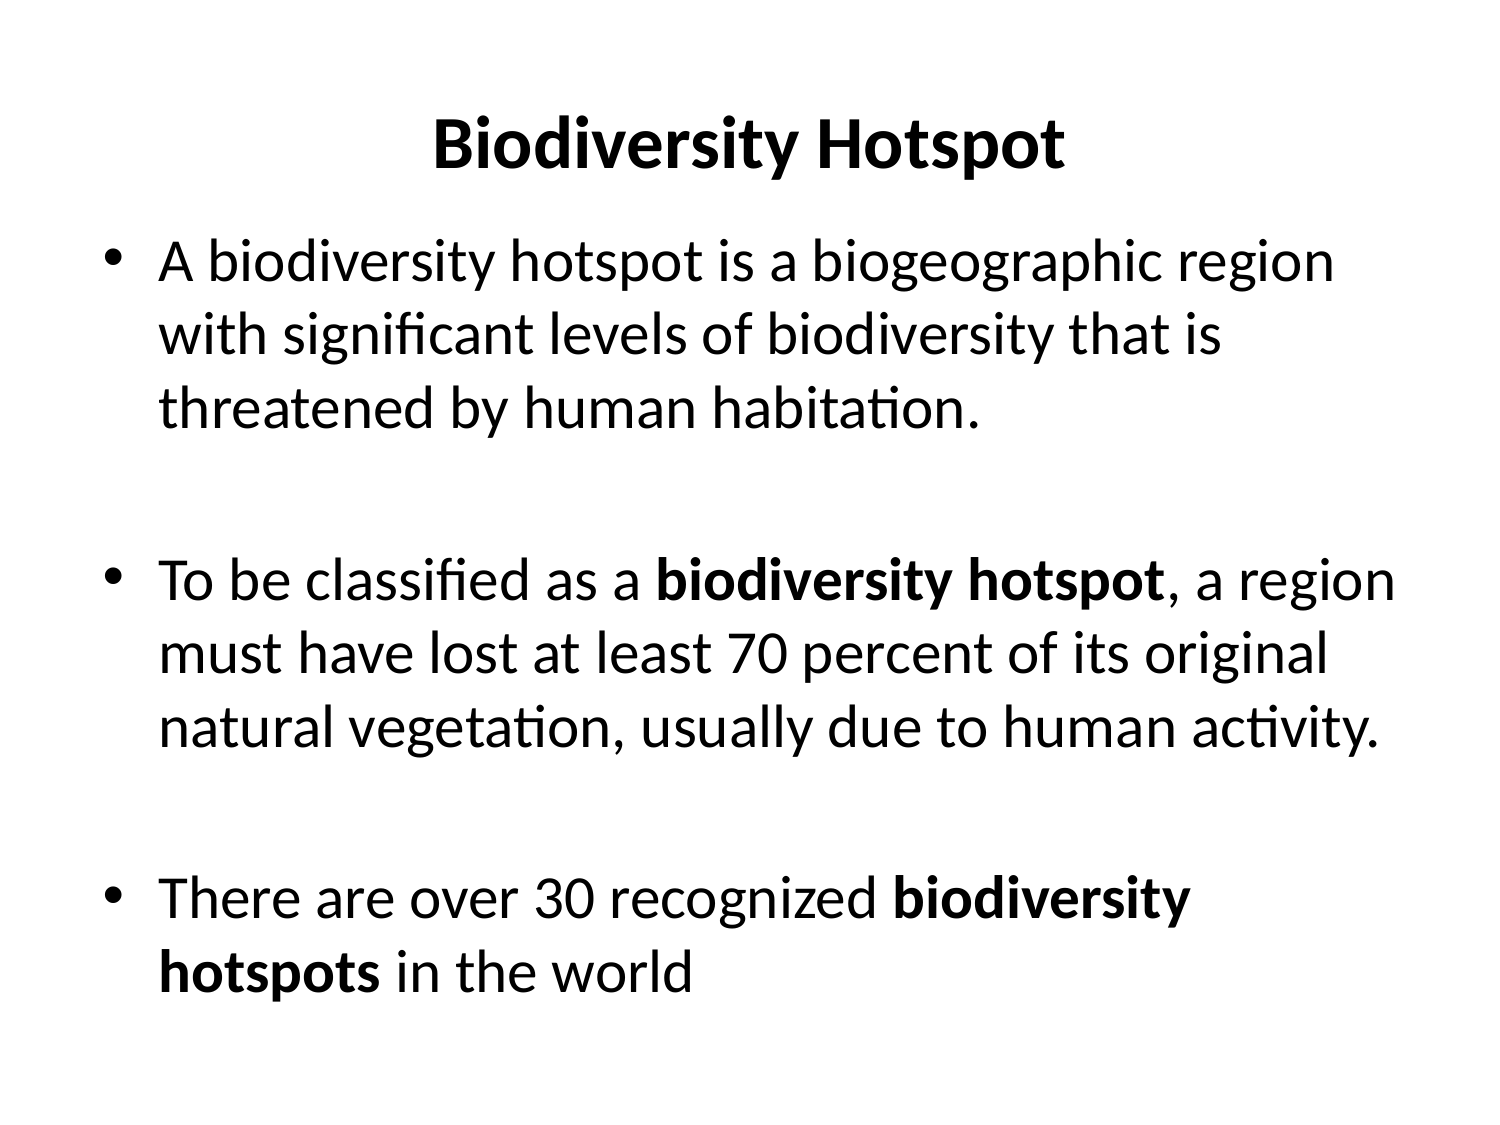

# Biodiversity Hotspot
A biodiversity hotspot is a biogeographic region with significant levels of biodiversity that is threatened by human habitation.

To be classified as a biodiversity hotspot, a region must have lost at least 70 percent of its original natural vegetation, usually due to human activity.

There are over 30 recognized biodiversity hotspots in the world